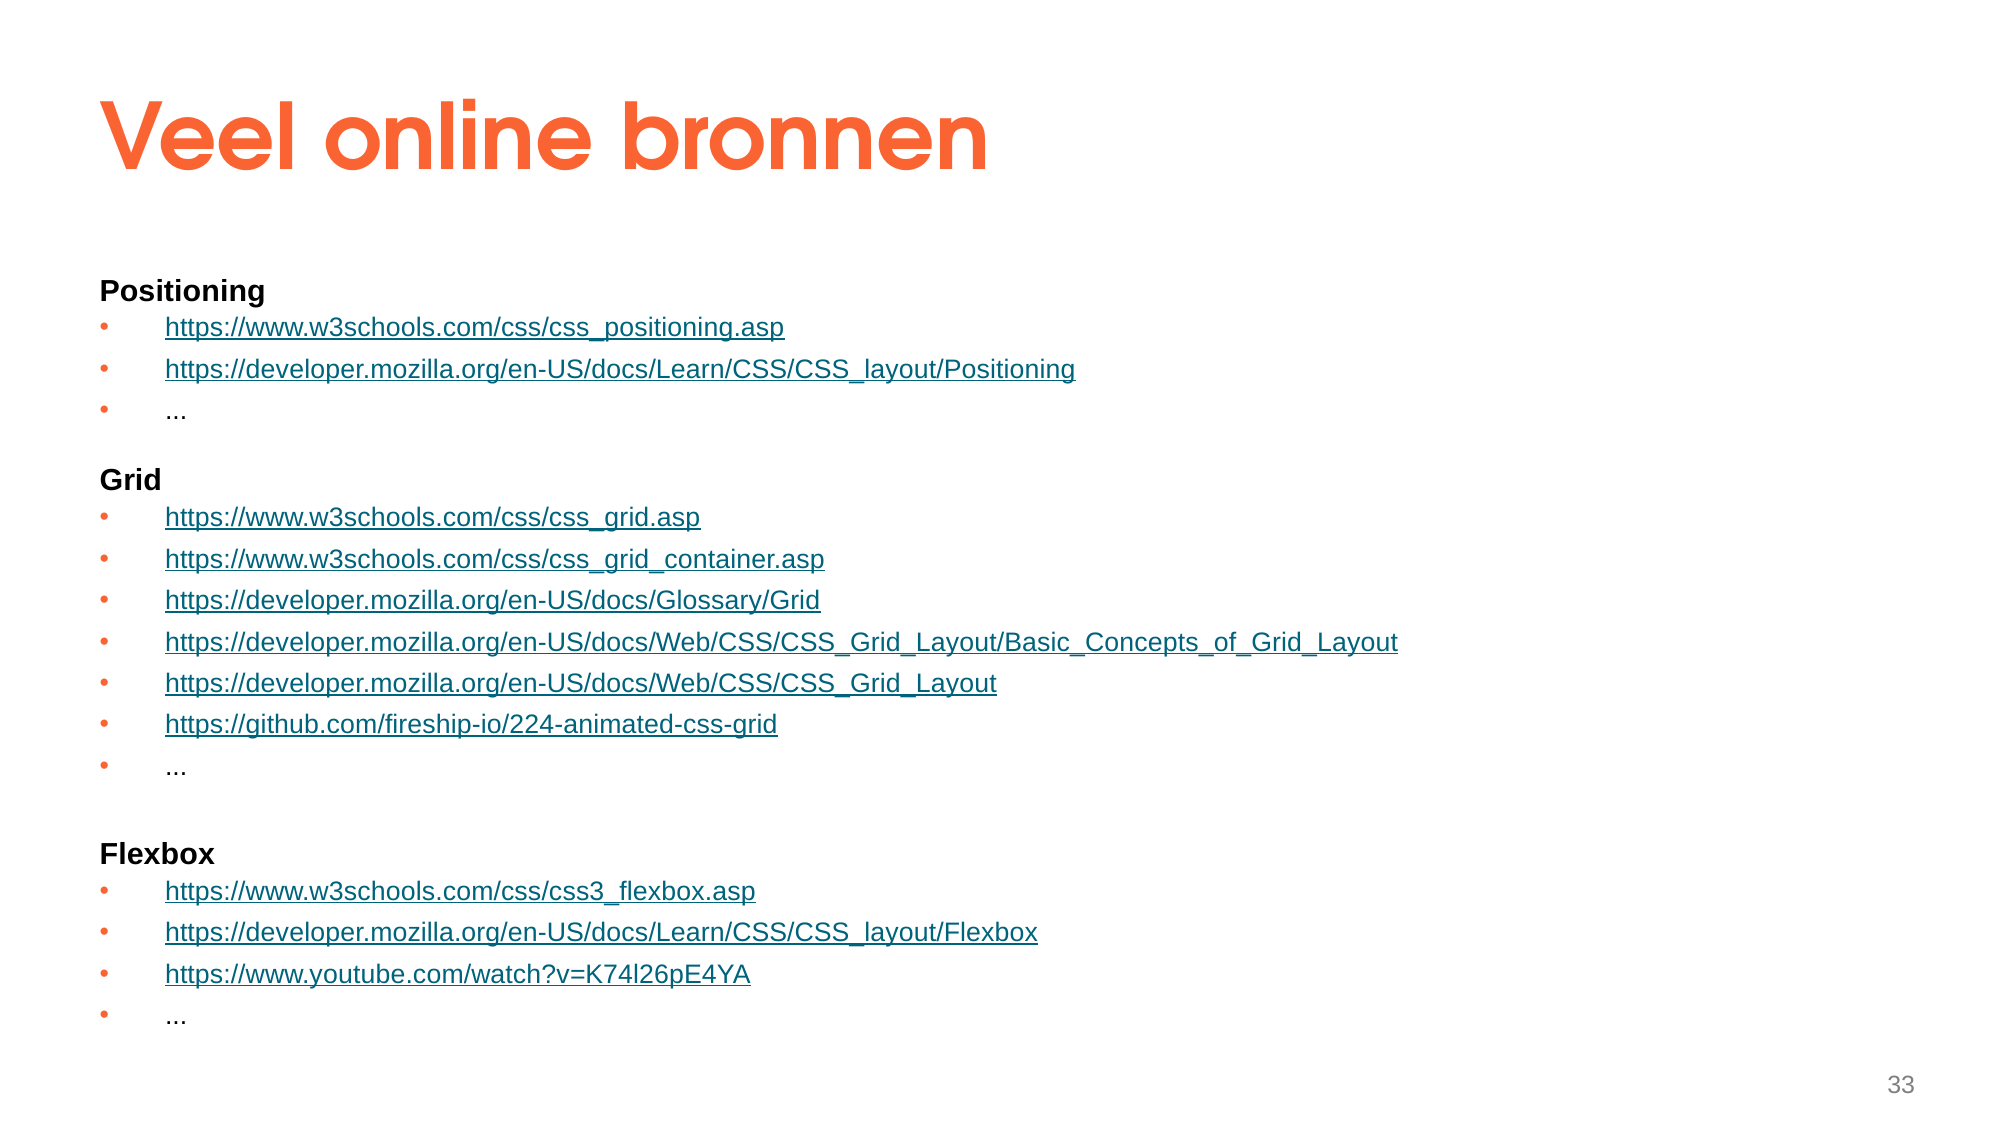

# Veel online bronnen
Positioning
https://www.w3schools.com/css/css_positioning.asp
https://developer.mozilla.org/en-US/docs/Learn/CSS/CSS_layout/Positioning
...

Grid
https://www.w3schools.com/css/css_grid.asp
https://www.w3schools.com/css/css_grid_container.asp
https://developer.mozilla.org/en-US/docs/Glossary/Grid
https://developer.mozilla.org/en-US/docs/Web/CSS/CSS_Grid_Layout/Basic_Concepts_of_Grid_Layout
https://developer.mozilla.org/en-US/docs/Web/CSS/CSS_Grid_Layout
https://github.com/fireship-io/224-animated-css-grid
...

Flexbox
https://www.w3schools.com/css/css3_flexbox.asp
https://developer.mozilla.org/en-US/docs/Learn/CSS/CSS_layout/Flexbox
https://www.youtube.com/watch?v=K74l26pE4YA
...

33